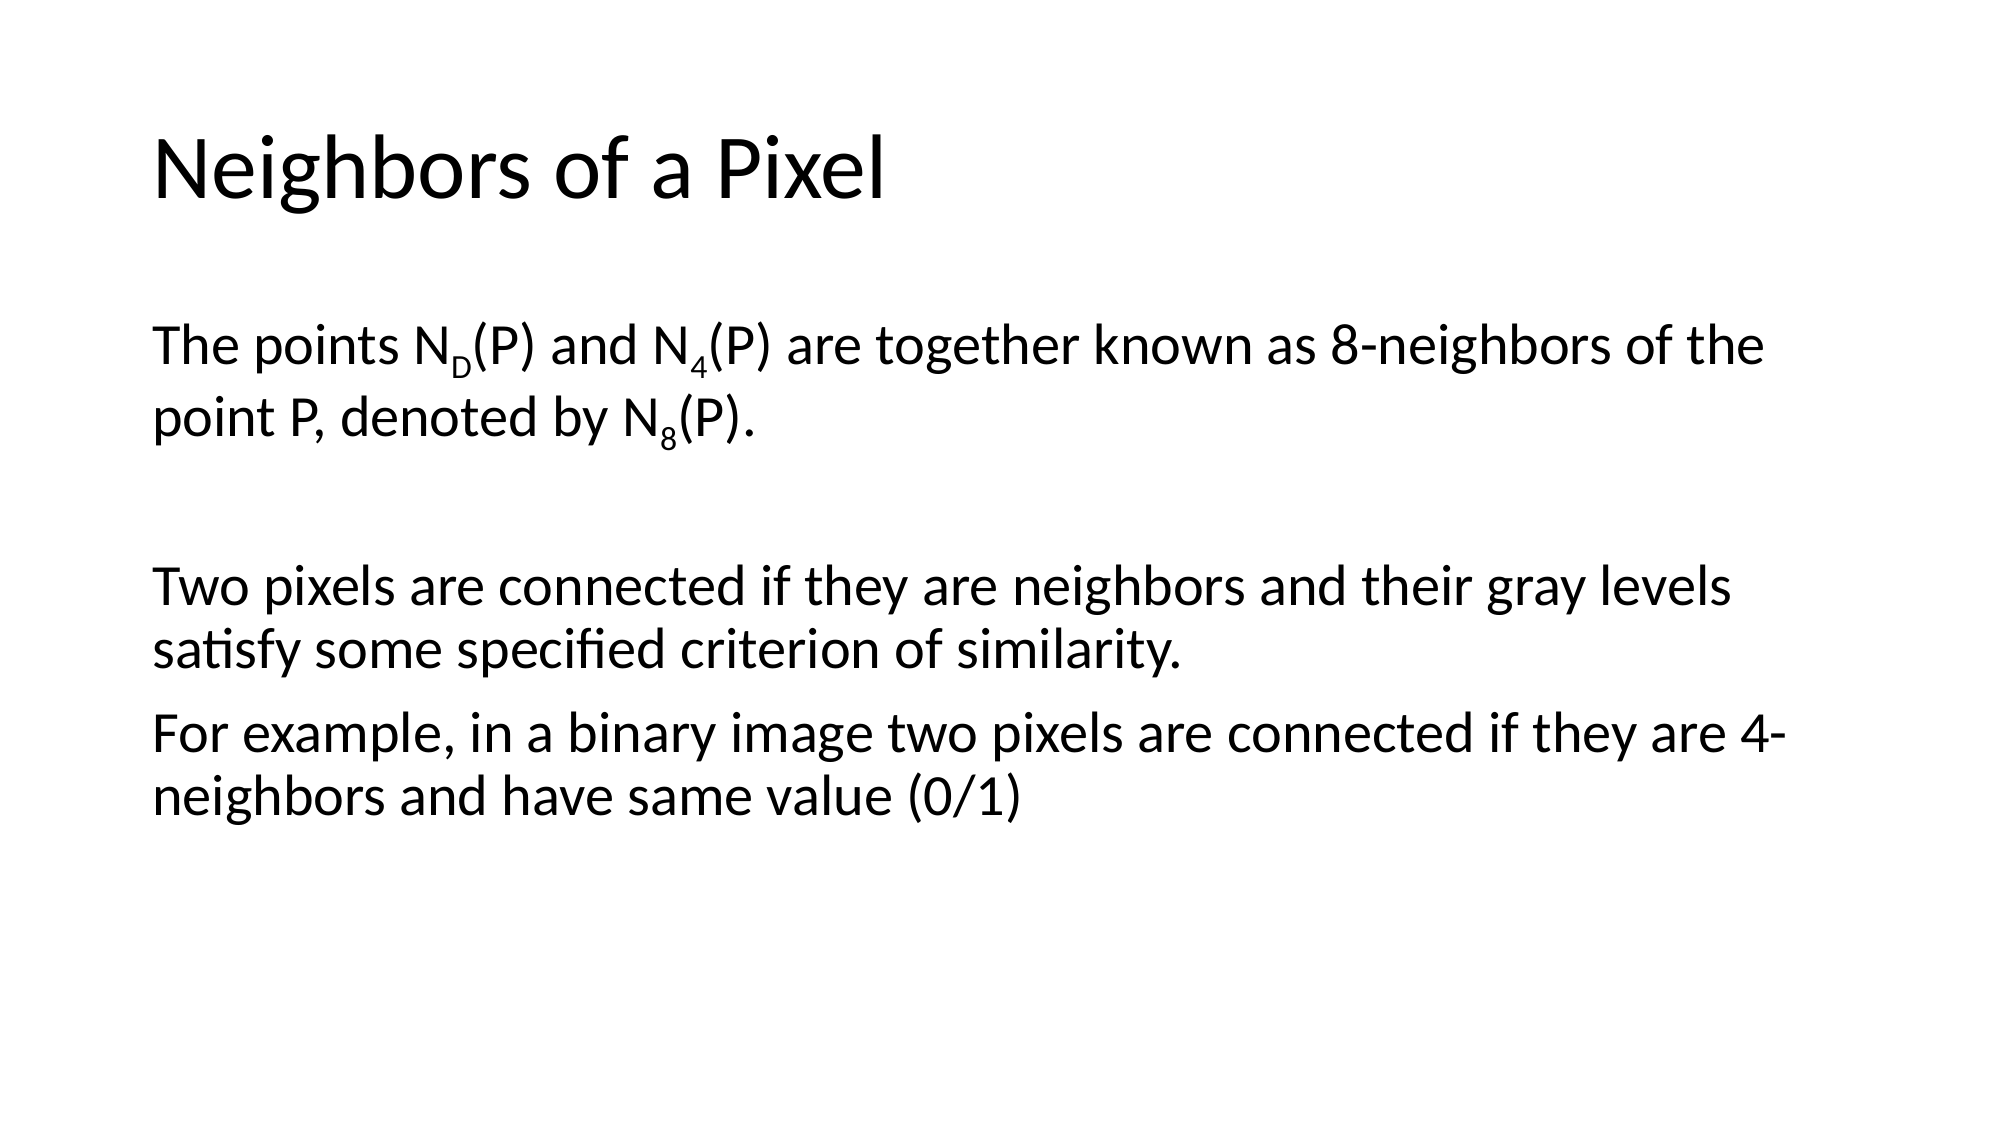

# Neighbors of a Pixel
The points ND(P) and N4(P) are together known as 8-neighbors of the point P, denoted by N8(P).

Two pixels are connected if they are neighbors and their gray levels satisfy some specified criterion of similarity.
For example, in a binary image two pixels are connected if they are 4-neighbors and have same value (0/1)